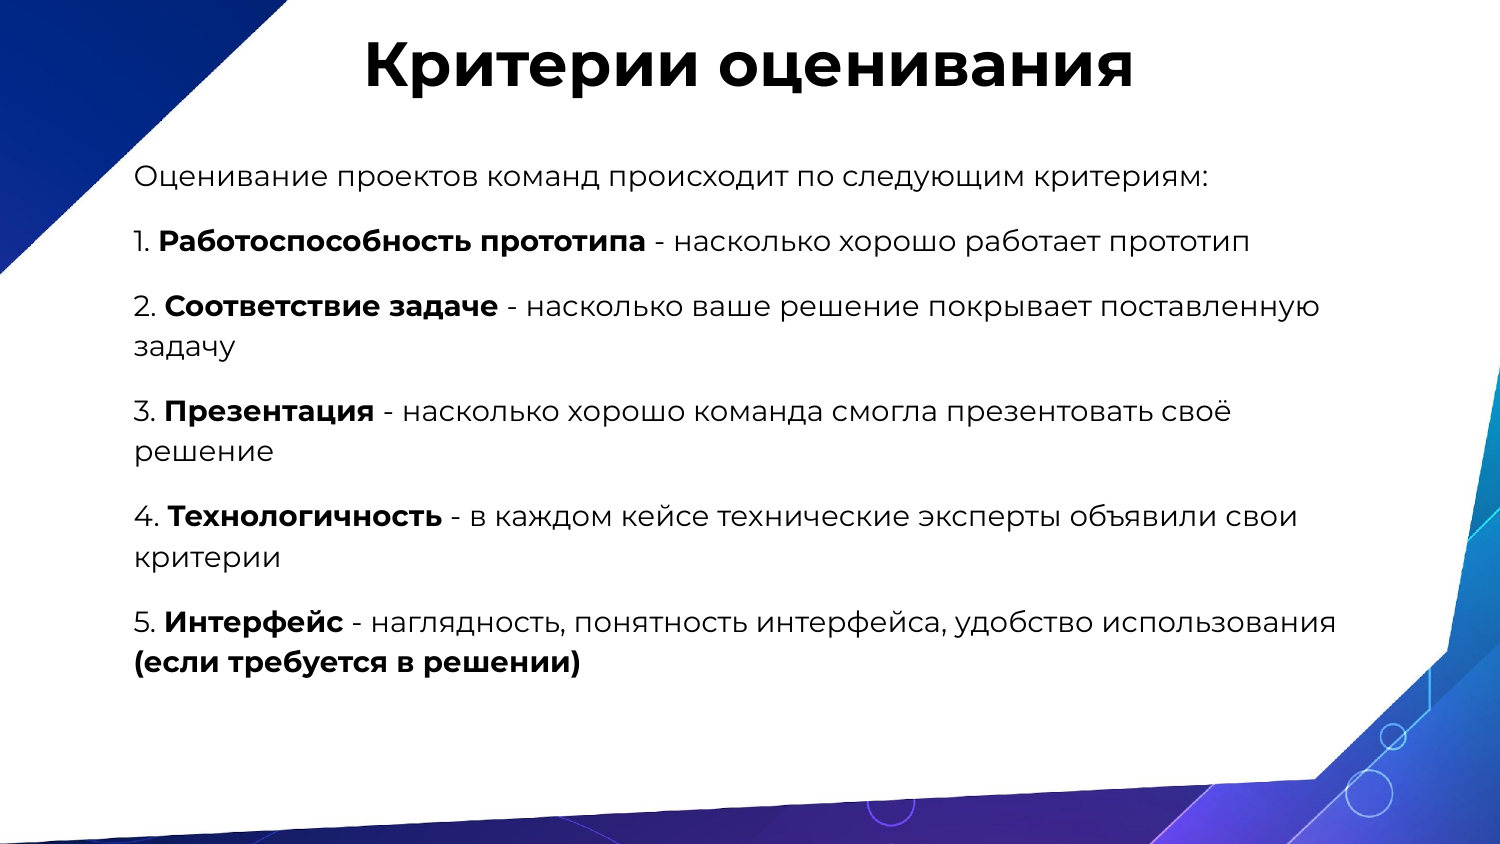

Критерии оценивания
Оценивание проектов команд происходит по следующим критериям:
1. Работоспособность прототипа - насколько хорошо работает прототип
2. Соответствие задаче - насколько ваше решение покрывает поставленную задачу
3. Презентация - насколько хорошо команда смогла презентовать своё решение
4. Технологичность - в каждом кейсе технические эксперты объявили свои критерии
5. Интерфейс - наглядность, понятность интерфейса, удобство использования (если требуется в решении)